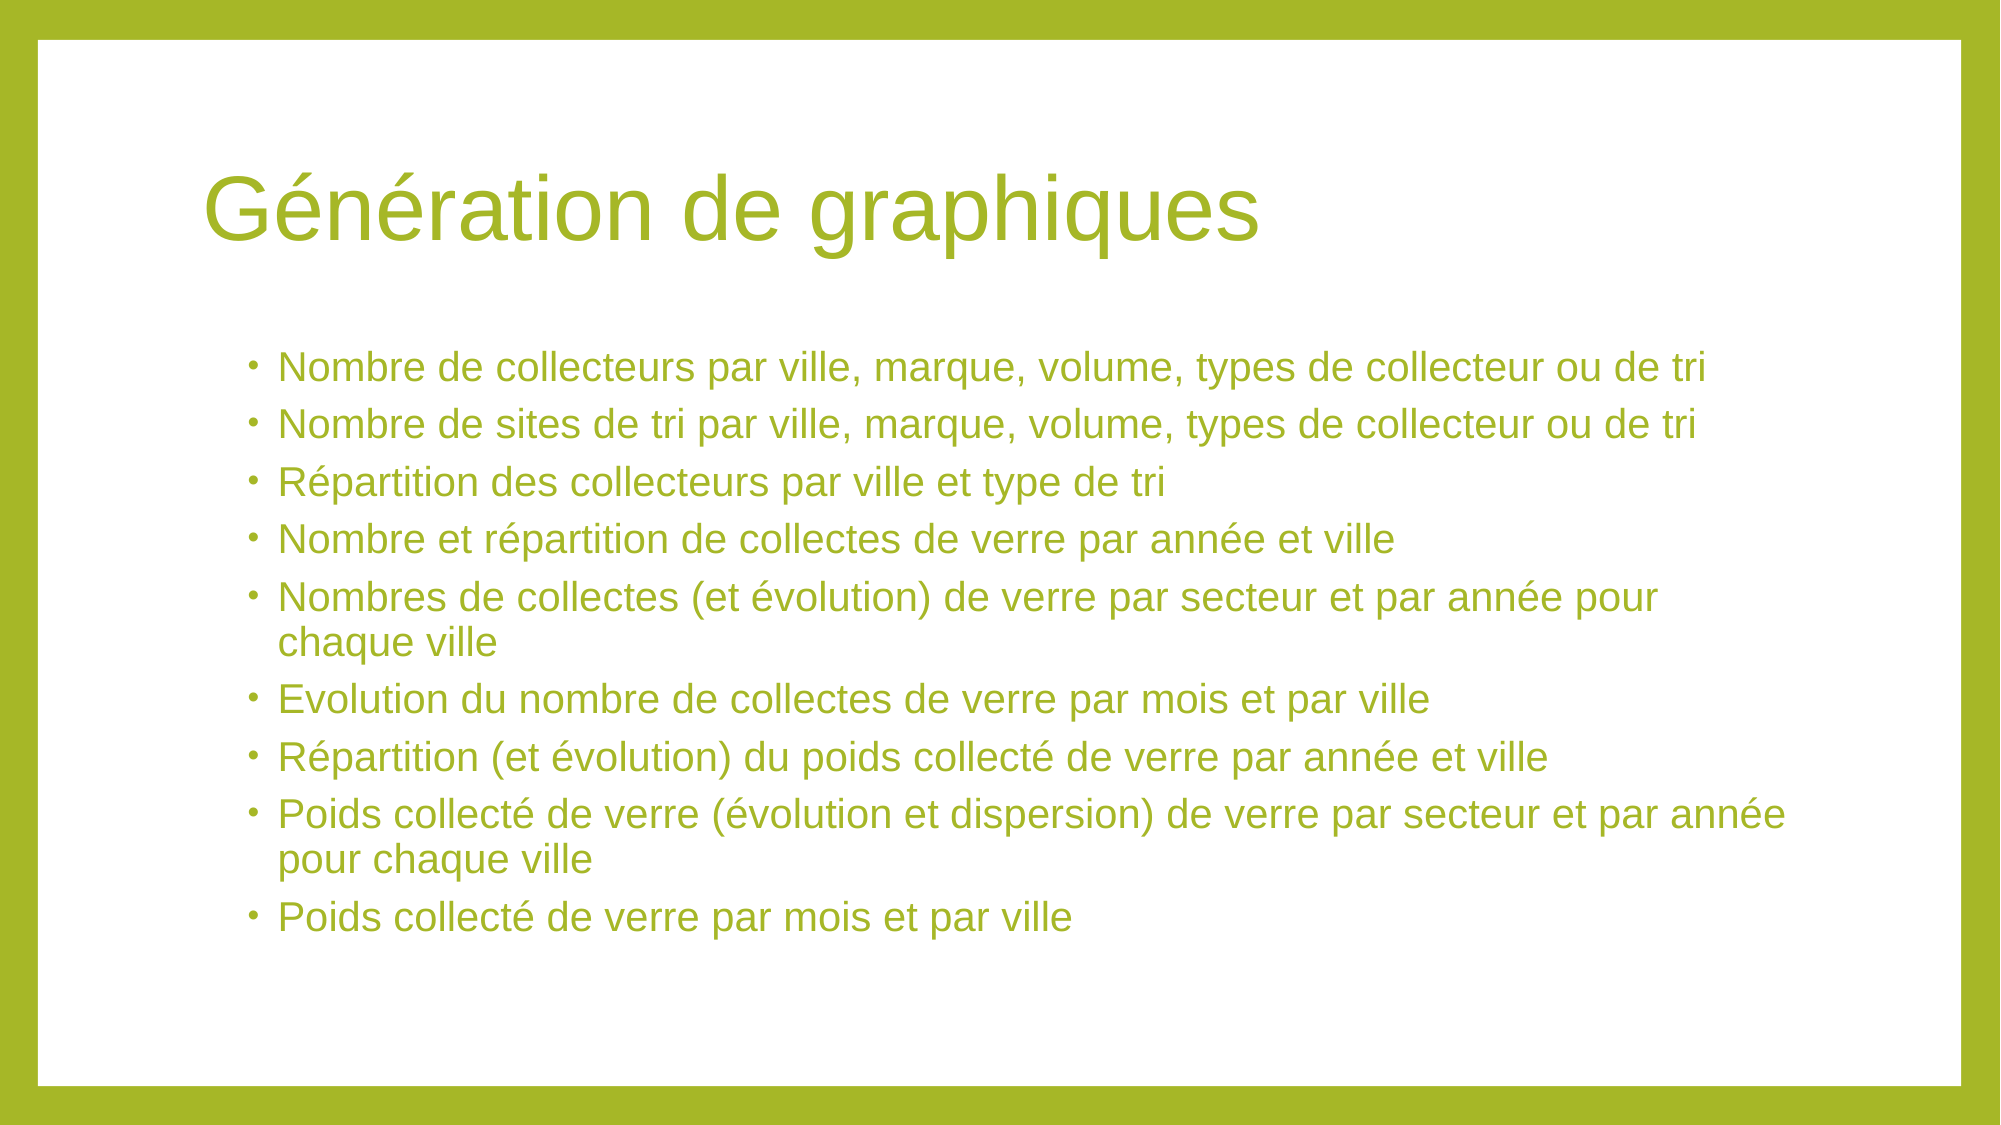

# Génération de graphiques
Nombre de collecteurs par ville, marque, volume, types de collecteur ou de tri
Nombre de sites de tri par ville, marque, volume, types de collecteur ou de tri
Répartition des collecteurs par ville et type de tri
Nombre et répartition de collectes de verre par année et ville
Nombres de collectes (et évolution) de verre par secteur et par année pour chaque ville
Evolution du nombre de collectes de verre par mois et par ville
Répartition (et évolution) du poids collecté de verre par année et ville
Poids collecté de verre (évolution et dispersion) de verre par secteur et par année pour chaque ville
Poids collecté de verre par mois et par ville